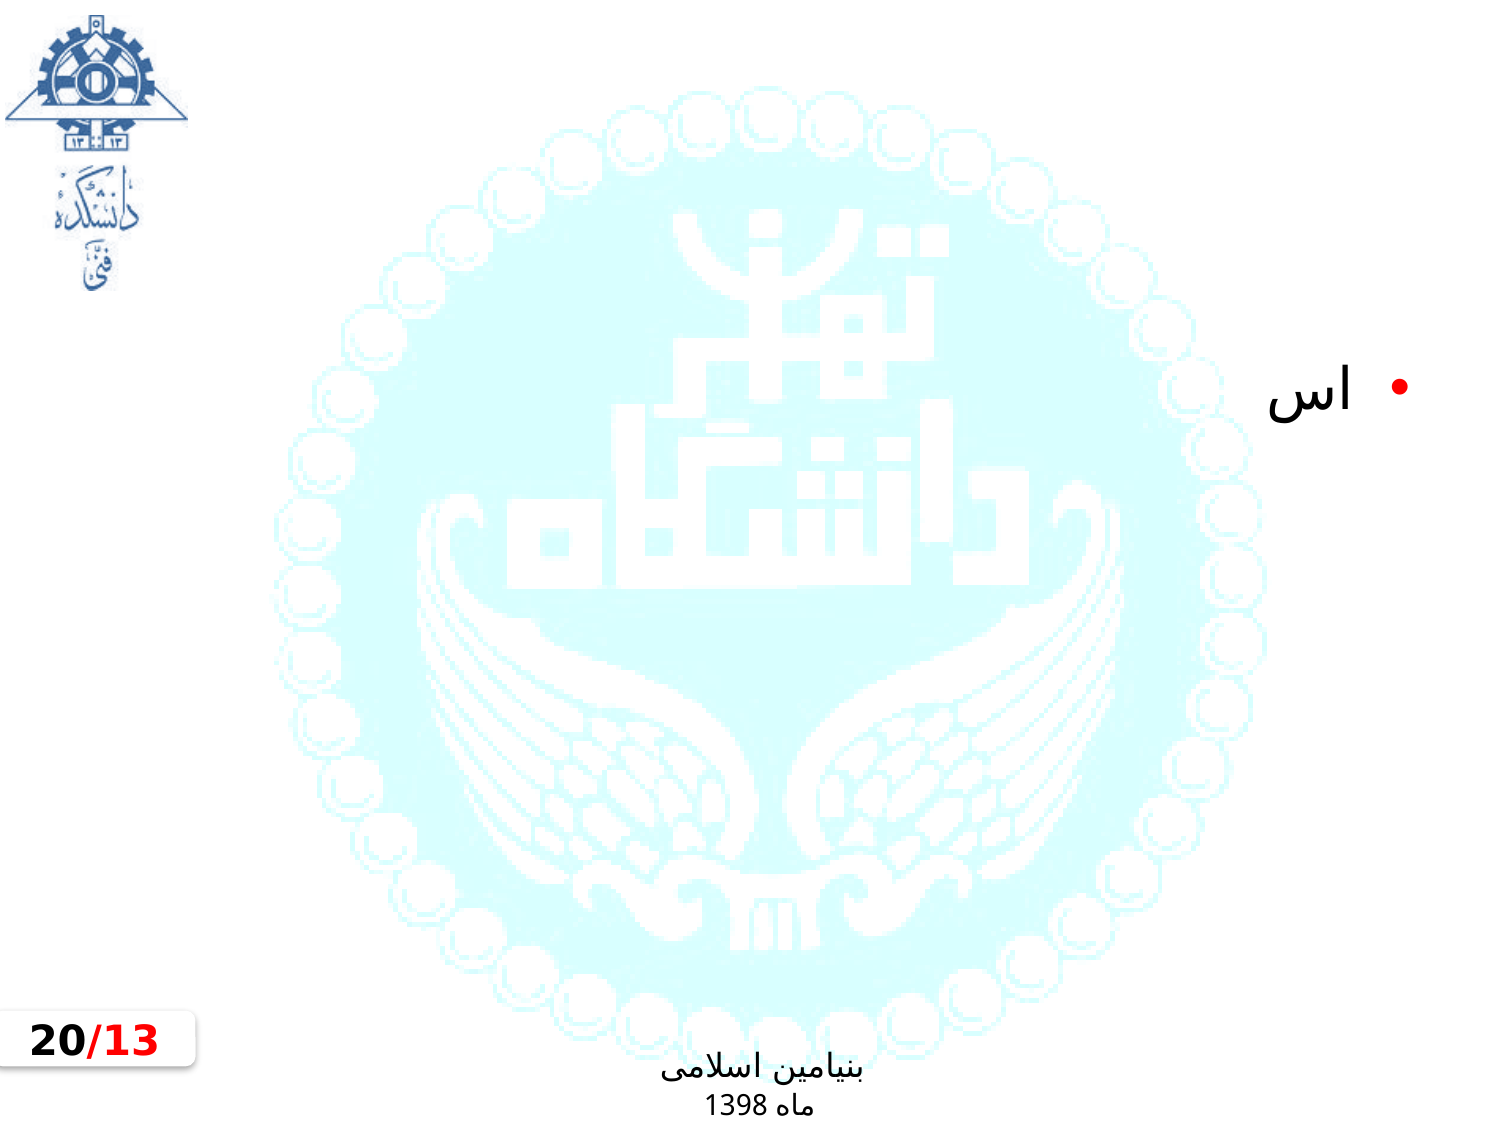

#

اس
13/20
بنیامین اسلامی
ماه 1398